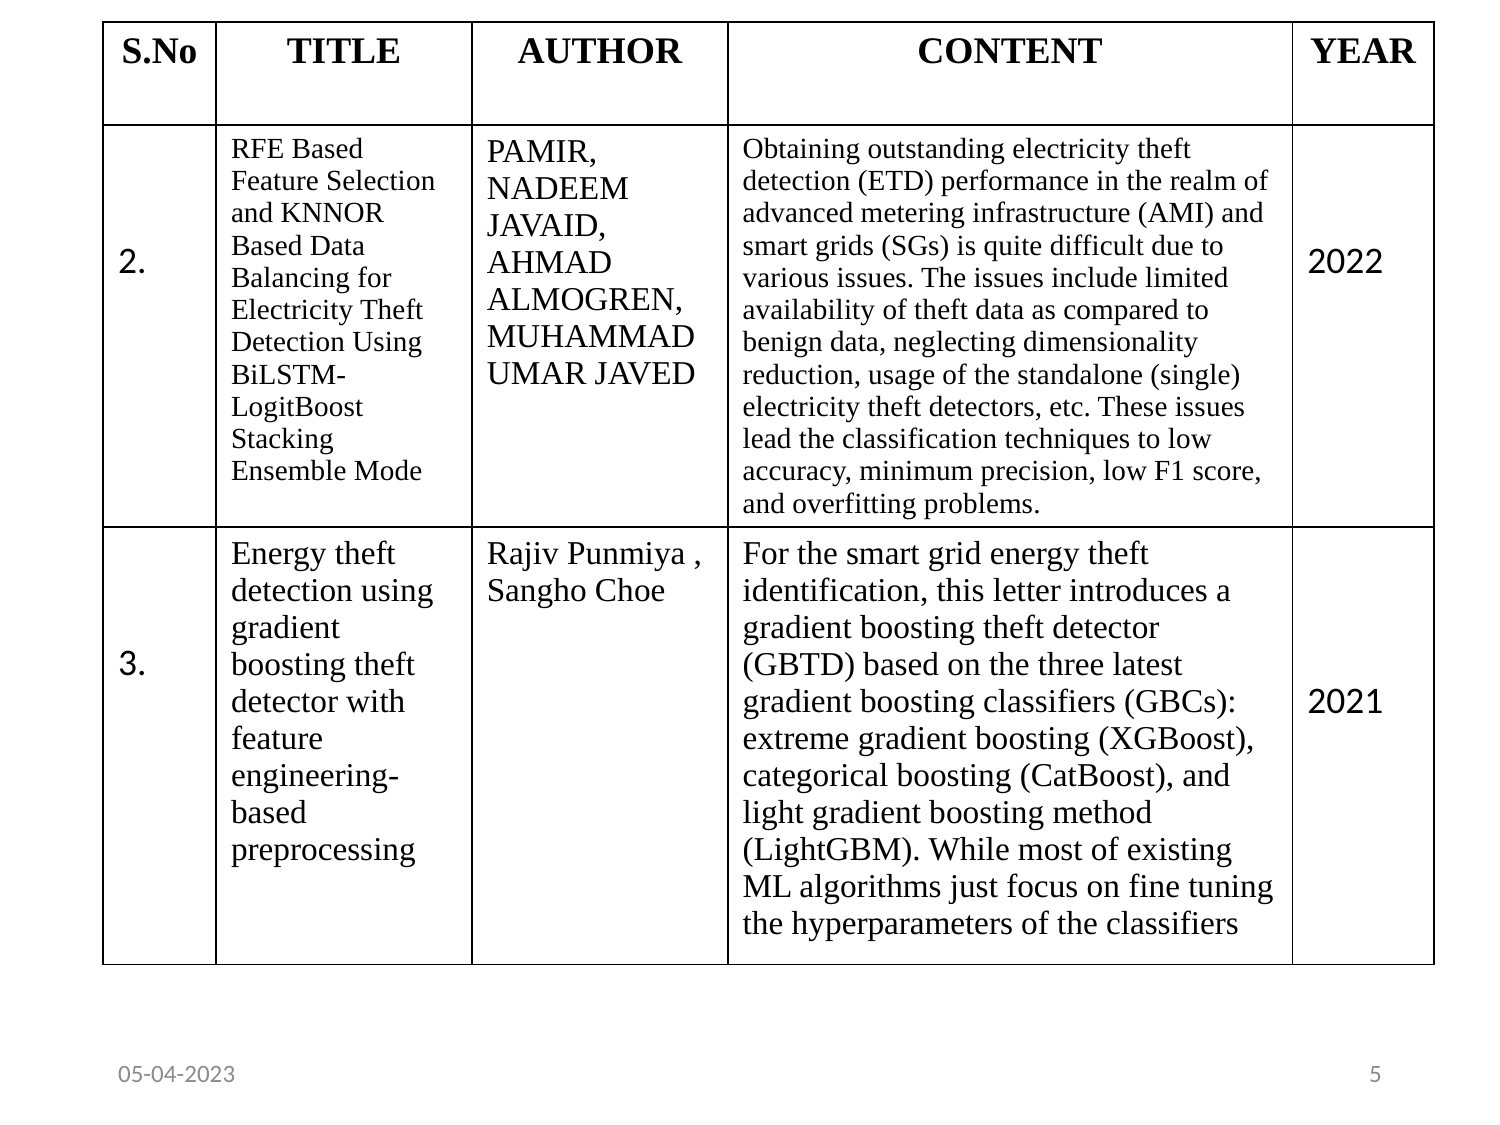

| S.No | TITLE | AUTHOR | CONTENT | YEAR |
| --- | --- | --- | --- | --- |
| 2. | RFE Based Feature Selection and KNNOR Based Data Balancing for Electricity Theft Detection Using BiLSTM-LogitBoost Stacking Ensemble Mode | PAMIR, NADEEM JAVAID, AHMAD ALMOGREN, MUHAMMAD UMAR JAVED | Obtaining outstanding electricity theft detection (ETD) performance in the realm of advanced metering infrastructure (AMI) and smart grids (SGs) is quite difficult due to various issues. The issues include limited availability of theft data as compared to benign data, neglecting dimensionality reduction, usage of the standalone (single) electricity theft detectors, etc. These issues lead the classification techniques to low accuracy, minimum precision, low F1 score, and overfitting problems. | 2022 |
| 3. | Energy theft detection using gradient boosting theft detector with feature engineering-based preprocessing | Rajiv Punmiya , Sangho Choe | For the smart grid energy theft identification, this letter introduces a gradient boosting theft detector (GBTD) based on the three latest gradient boosting classifiers (GBCs): extreme gradient boosting (XGBoost), categorical boosting (CatBoost), and light gradient boosting method (LightGBM). While most of existing ML algorithms just focus on fine tuning the hyperparameters of the classifiers | 2021 |
05-04-2023
5